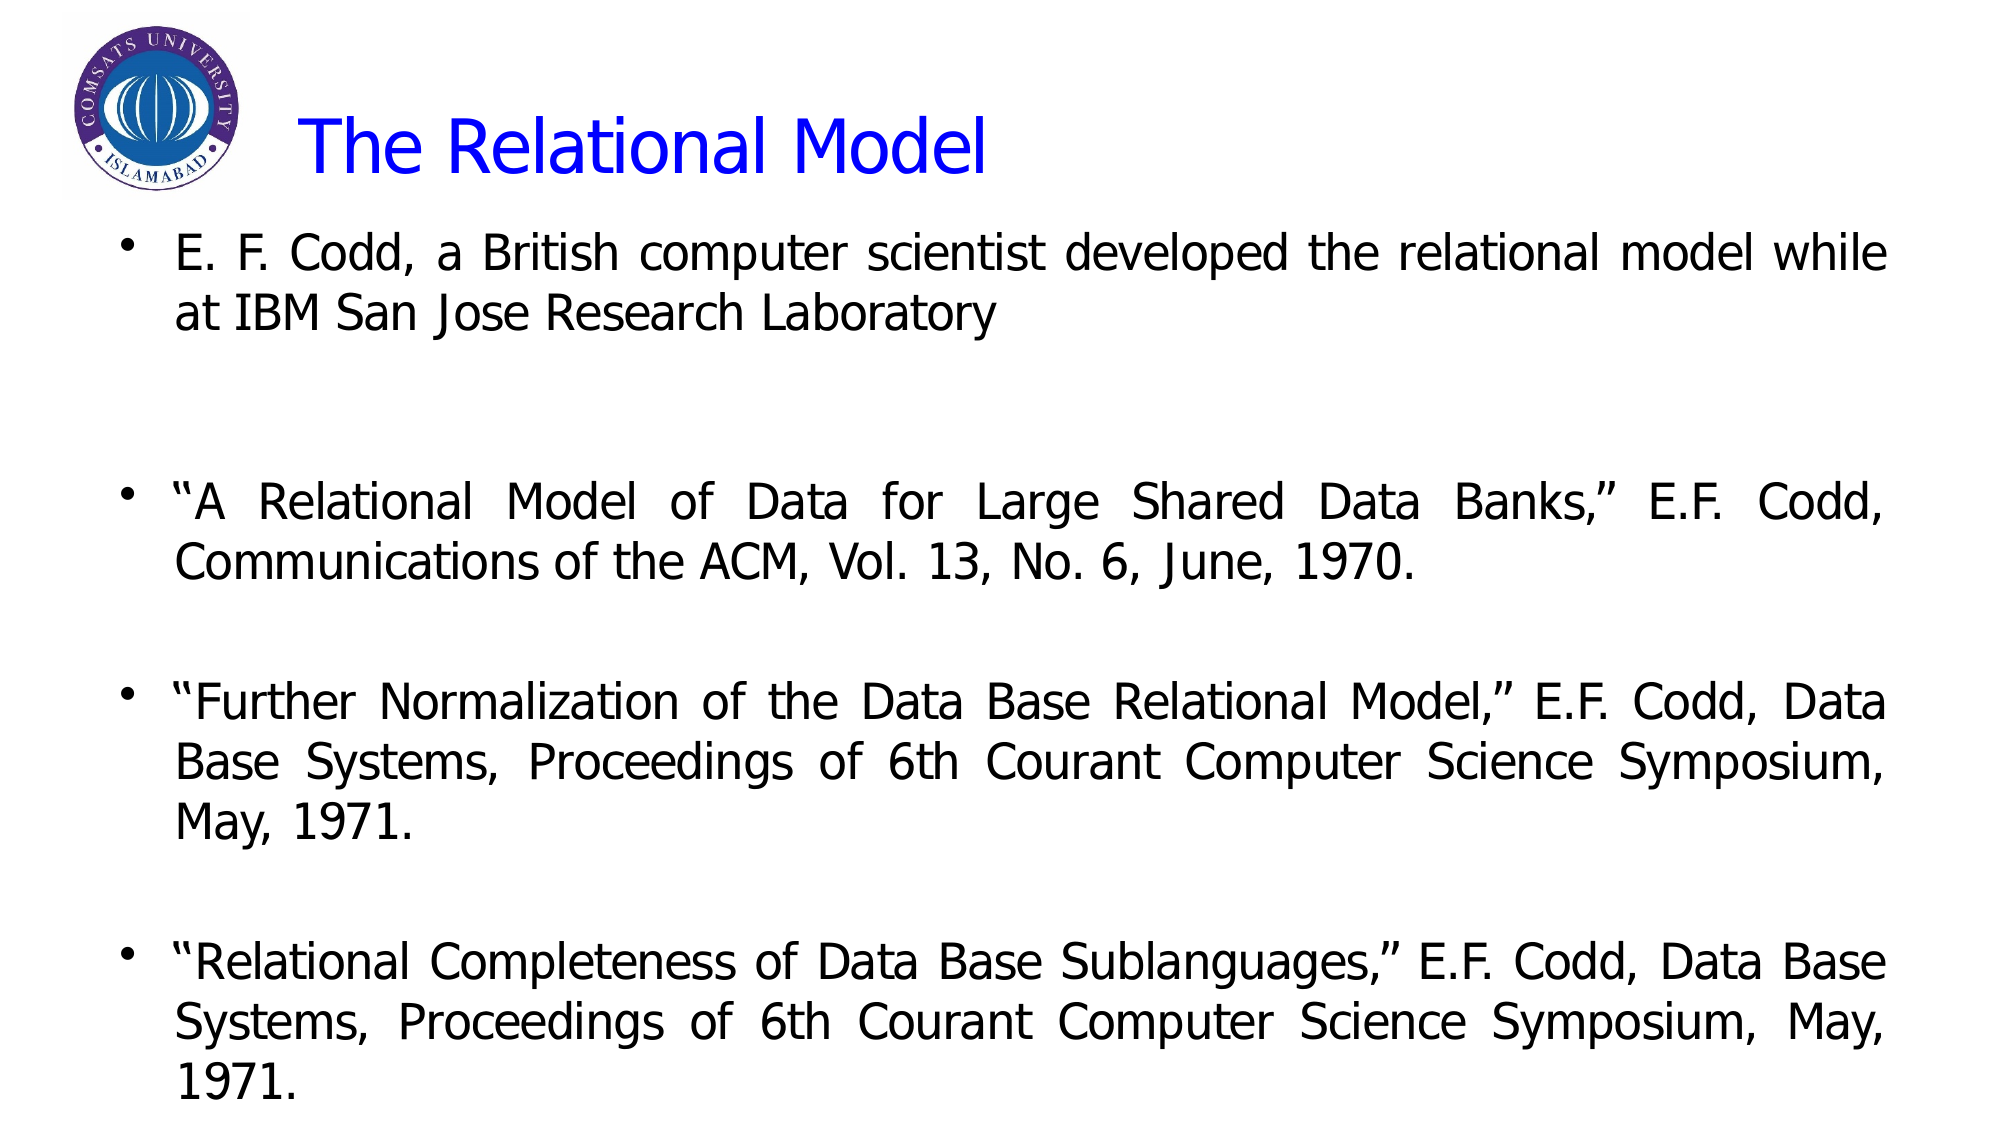

# The Relational Model
E. F. Codd, a British computer scientist developed the relational model while at IBM San Jose Research Laboratory

“A Relational Model of Data for Large Shared Data Banks,” E.F. Codd, Communications of the ACM, Vol. 13, No. 6, June, 1970.

“Further Normalization of the Data Base Relational Model,” E.F. Codd, Data Base Systems, Proceedings of 6th Courant Computer Science Symposium, May, 1971.

“Relational Completeness of Data Base Sublanguages,” E.F. Codd, Data Base Systems, Proceedings of 6th Courant Computer Science Symposium, May, 1971.